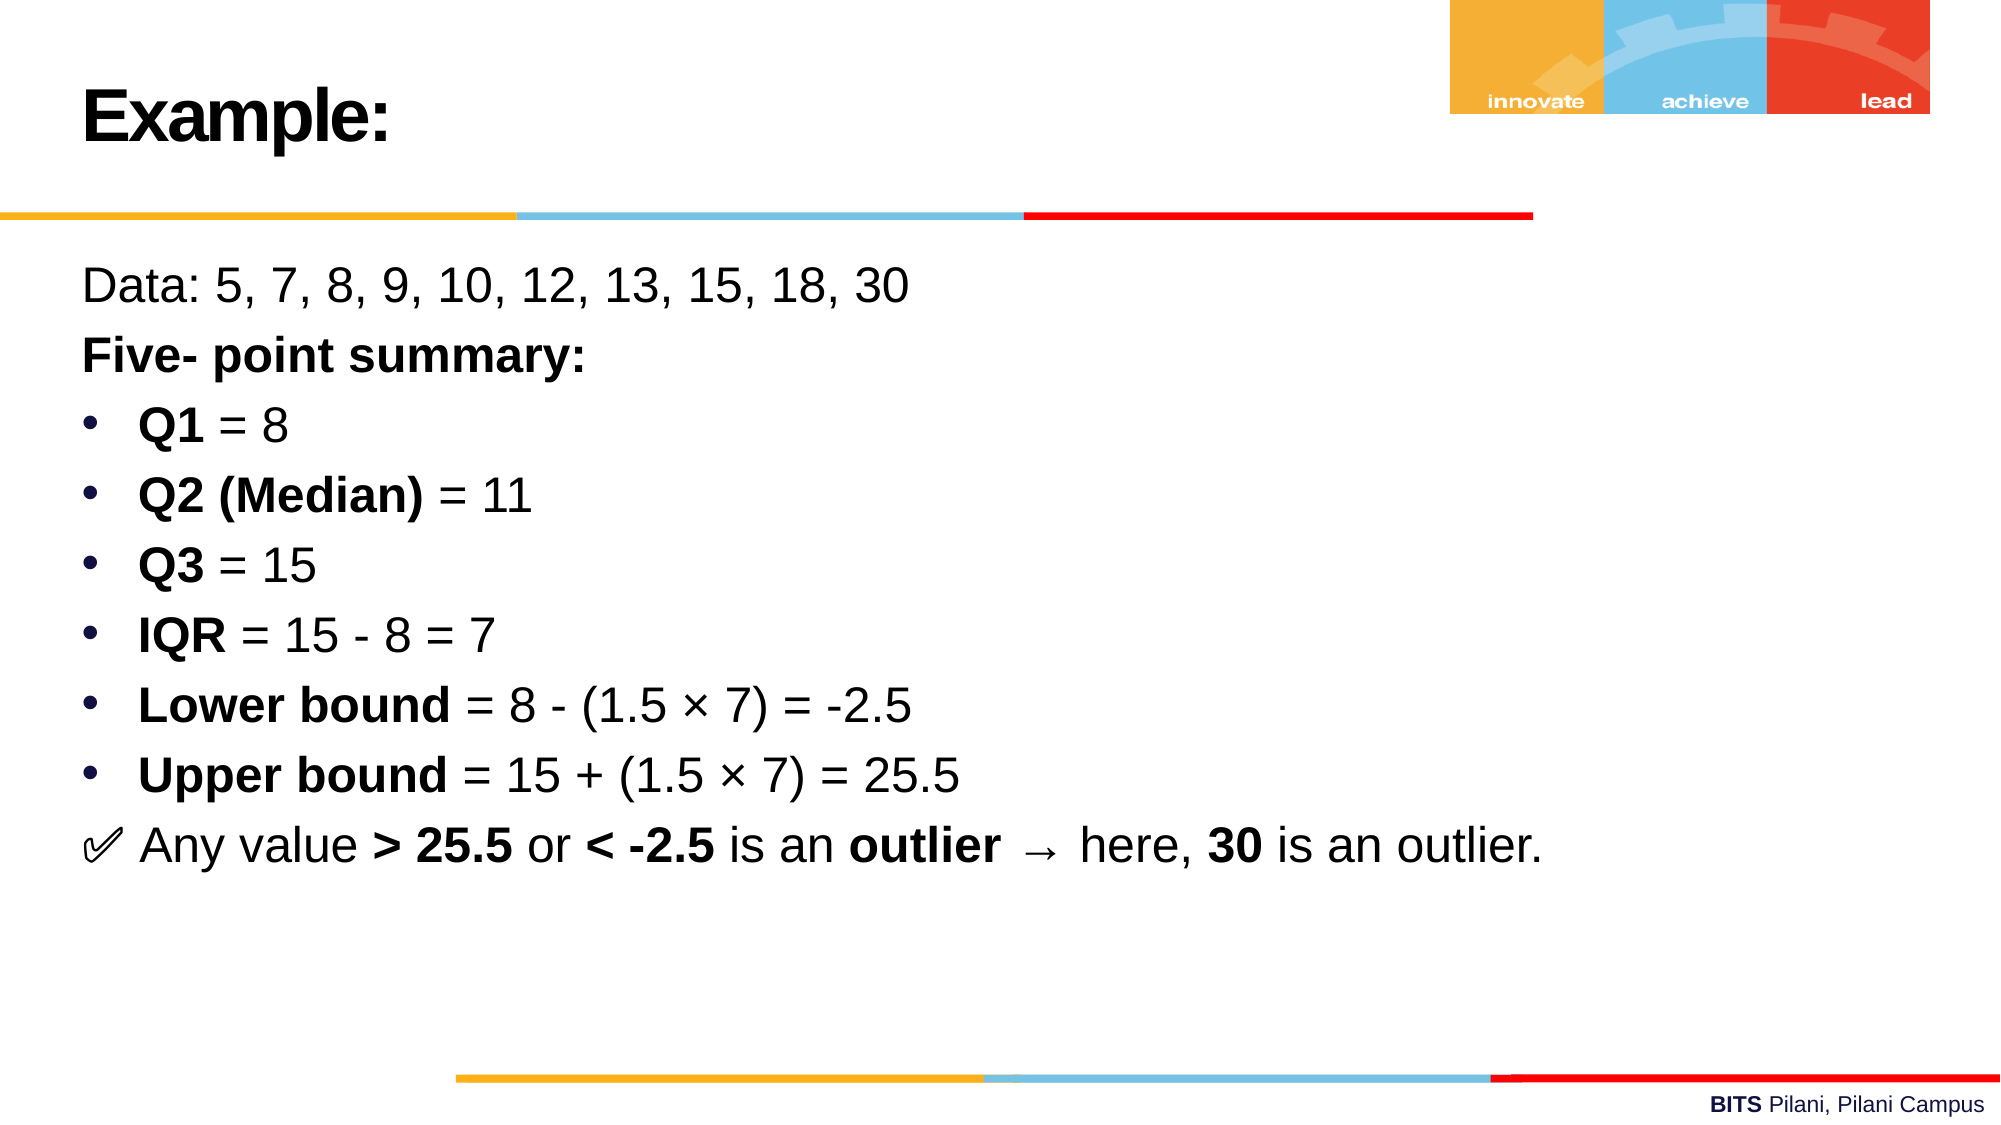

Example:
Data: 5, 7, 8, 9, 10, 12, 13, 15, 18, 30
Five- point summary:
Q1 = 8
Q2 (Median) = 11
Q3 = 15
IQR = 15 - 8 = 7
Lower bound = 8 - (1.5 × 7) = -2.5
Upper bound = 15 + (1.5 × 7) = 25.5
✅ Any value > 25.5 or < -2.5 is an outlier → here, 30 is an outlier.